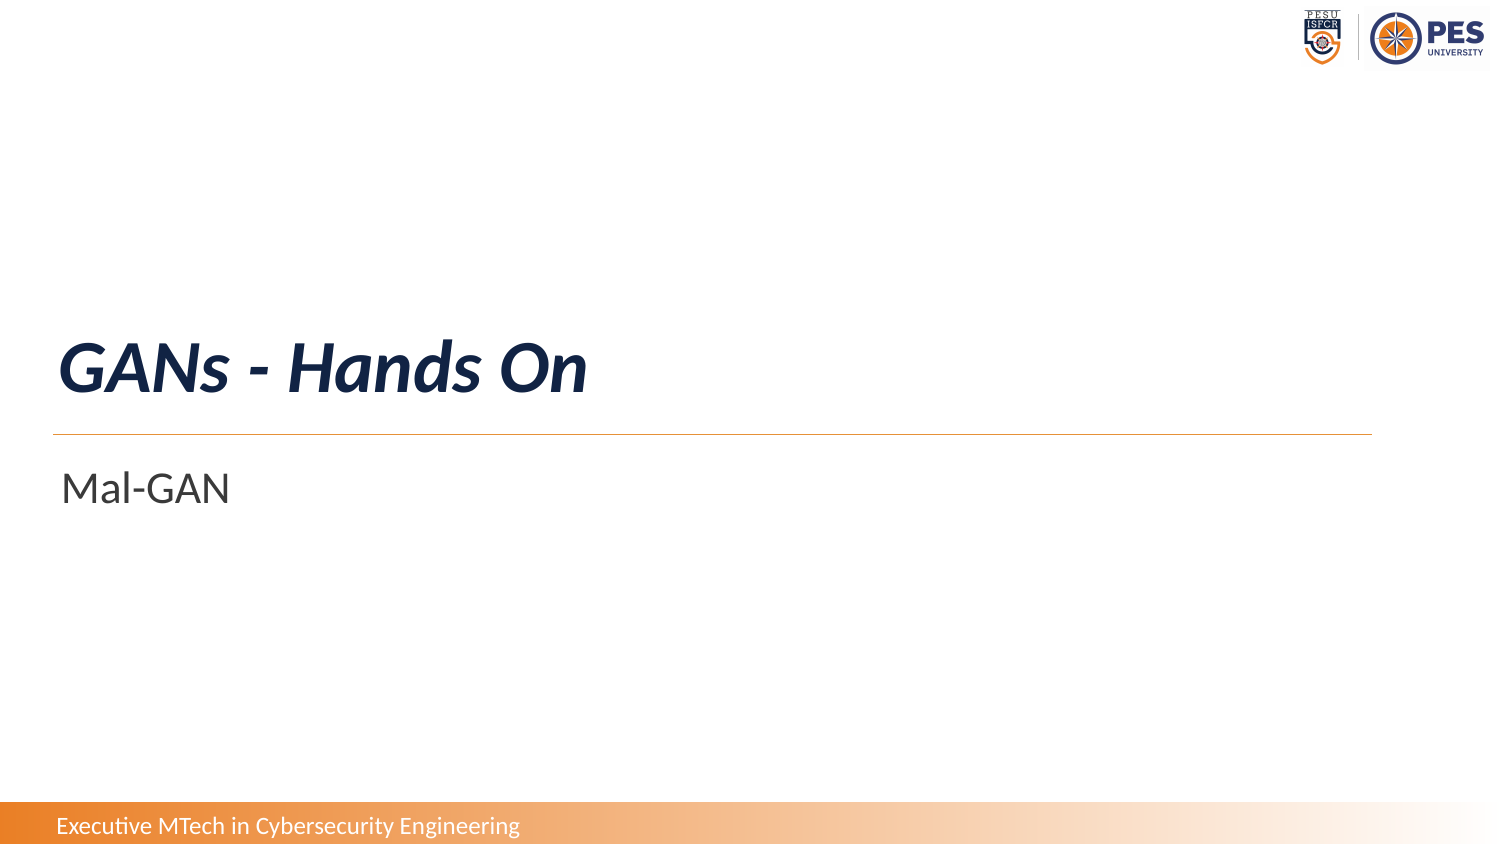

# GANs - Hands On
Mal-GAN
6